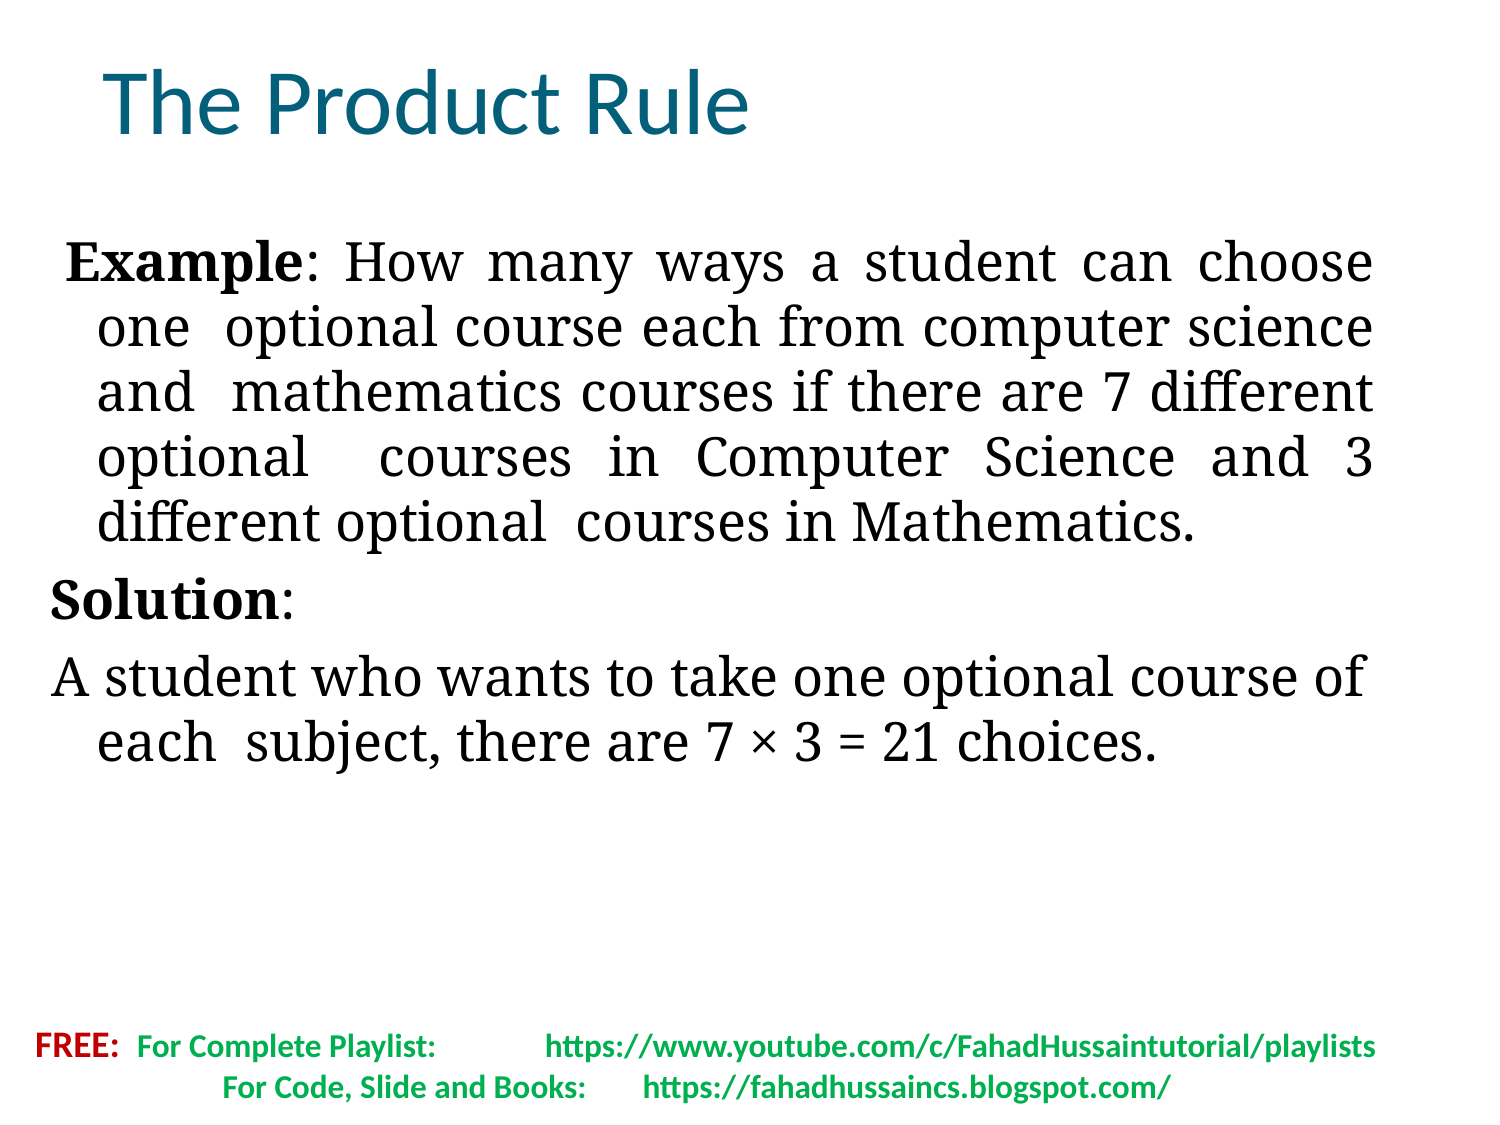

# The Product Rule
Example: How many ways a student can choose one  optional course each from computer science and  mathematics courses if there are 7 different optional  courses in Computer Science and 3 different optional  courses in Mathematics.
Solution:
A student who wants to take one optional course of each  subject, there are 7 × 3 = 21 choices.
FREE:  For Complete Playlist: 	        https://www.youtube.com/c/FahadHussaintutorial/playlists
	     For Code, Slide and Books:	 https://fahadhussaincs.blogspot.com/